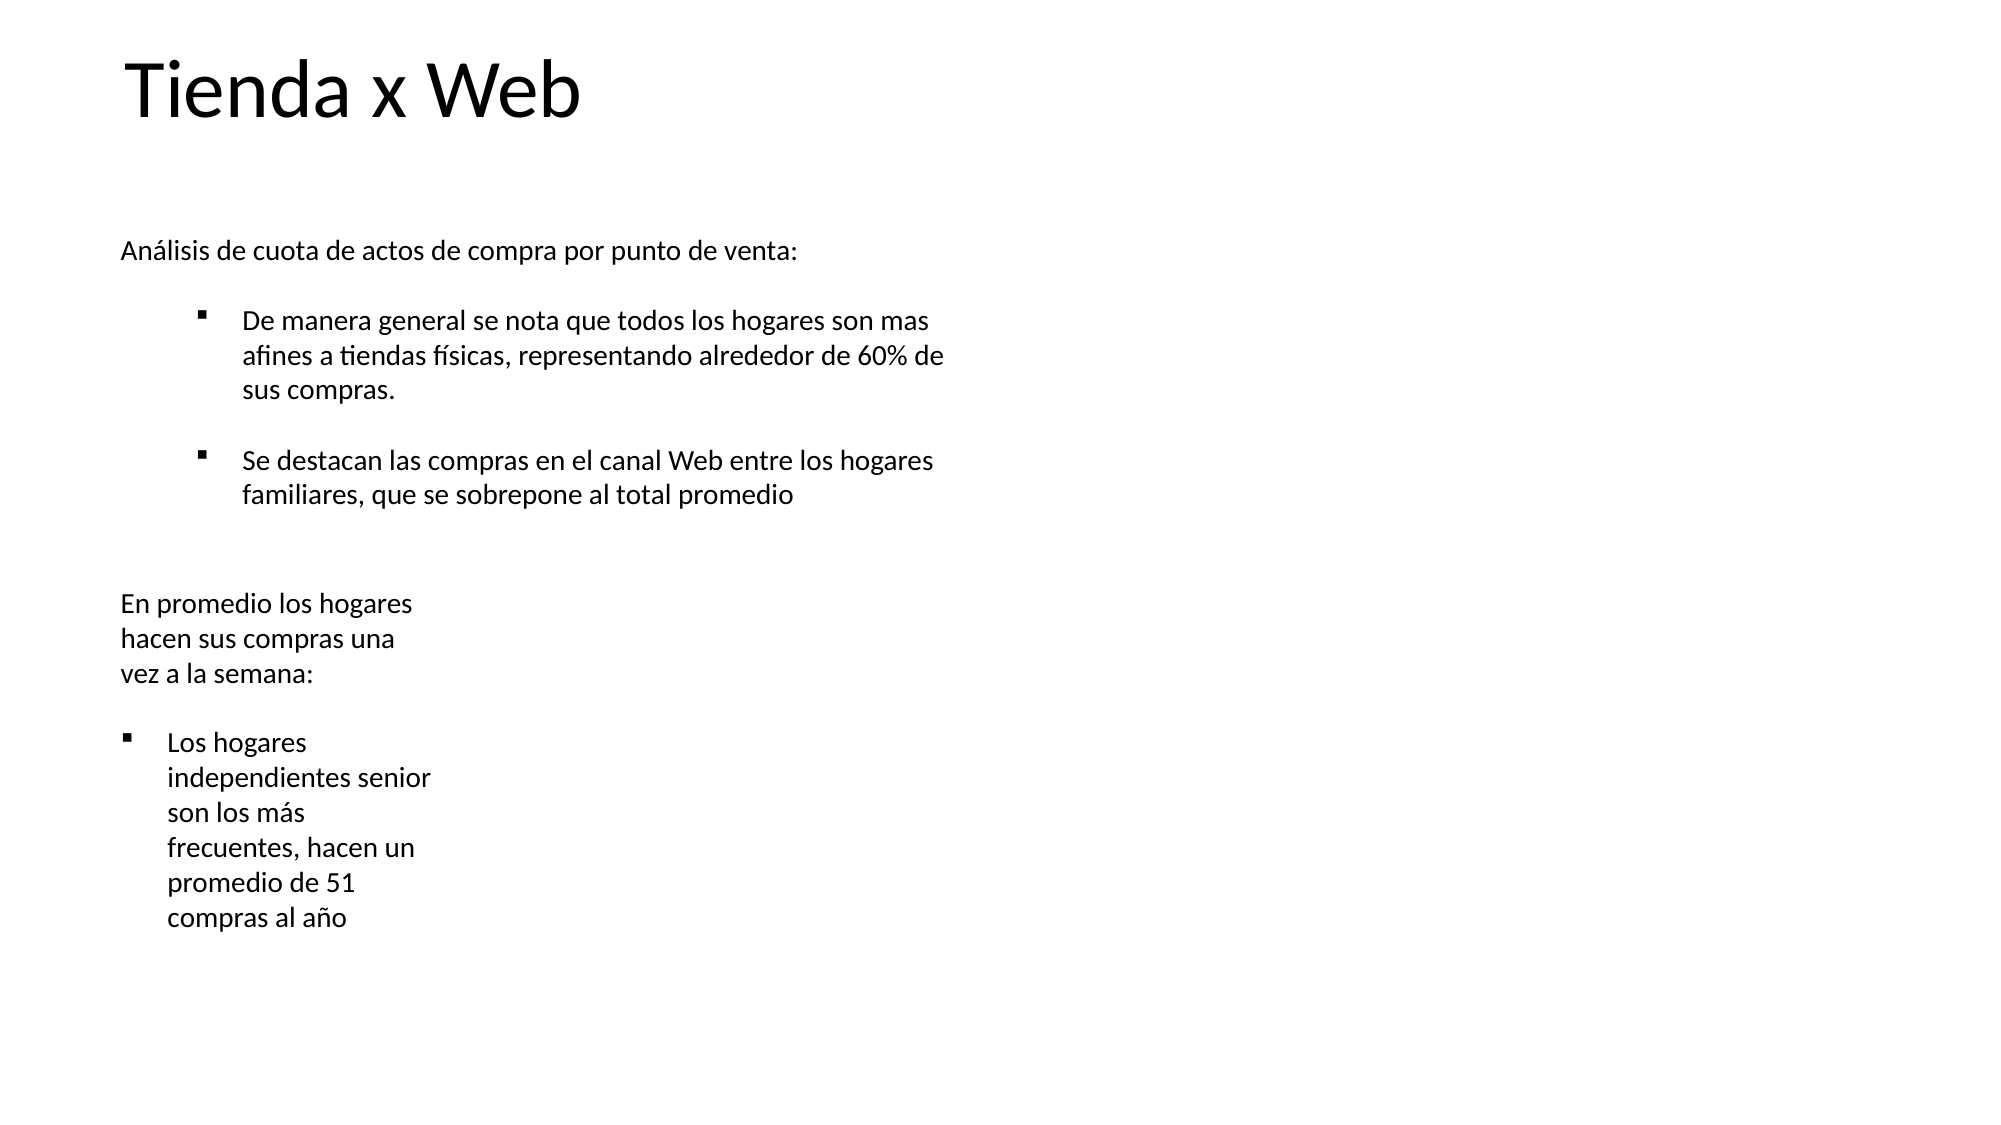

Tienda x Web

Análisis de cuota de actos de compra por punto de venta:

De manera general se nota que todos los hogares son mas afines a tiendas físicas, representando alrededor de 60% de sus compras.

Se destacan las compras en el canal Web entre los hogares familiares, que se sobrepone al total promedio

En promedio los hogares hacen sus compras una vez a la semana:

Los hogares independientes senior son los más frecuentes, hacen un promedio de 51 compras al año